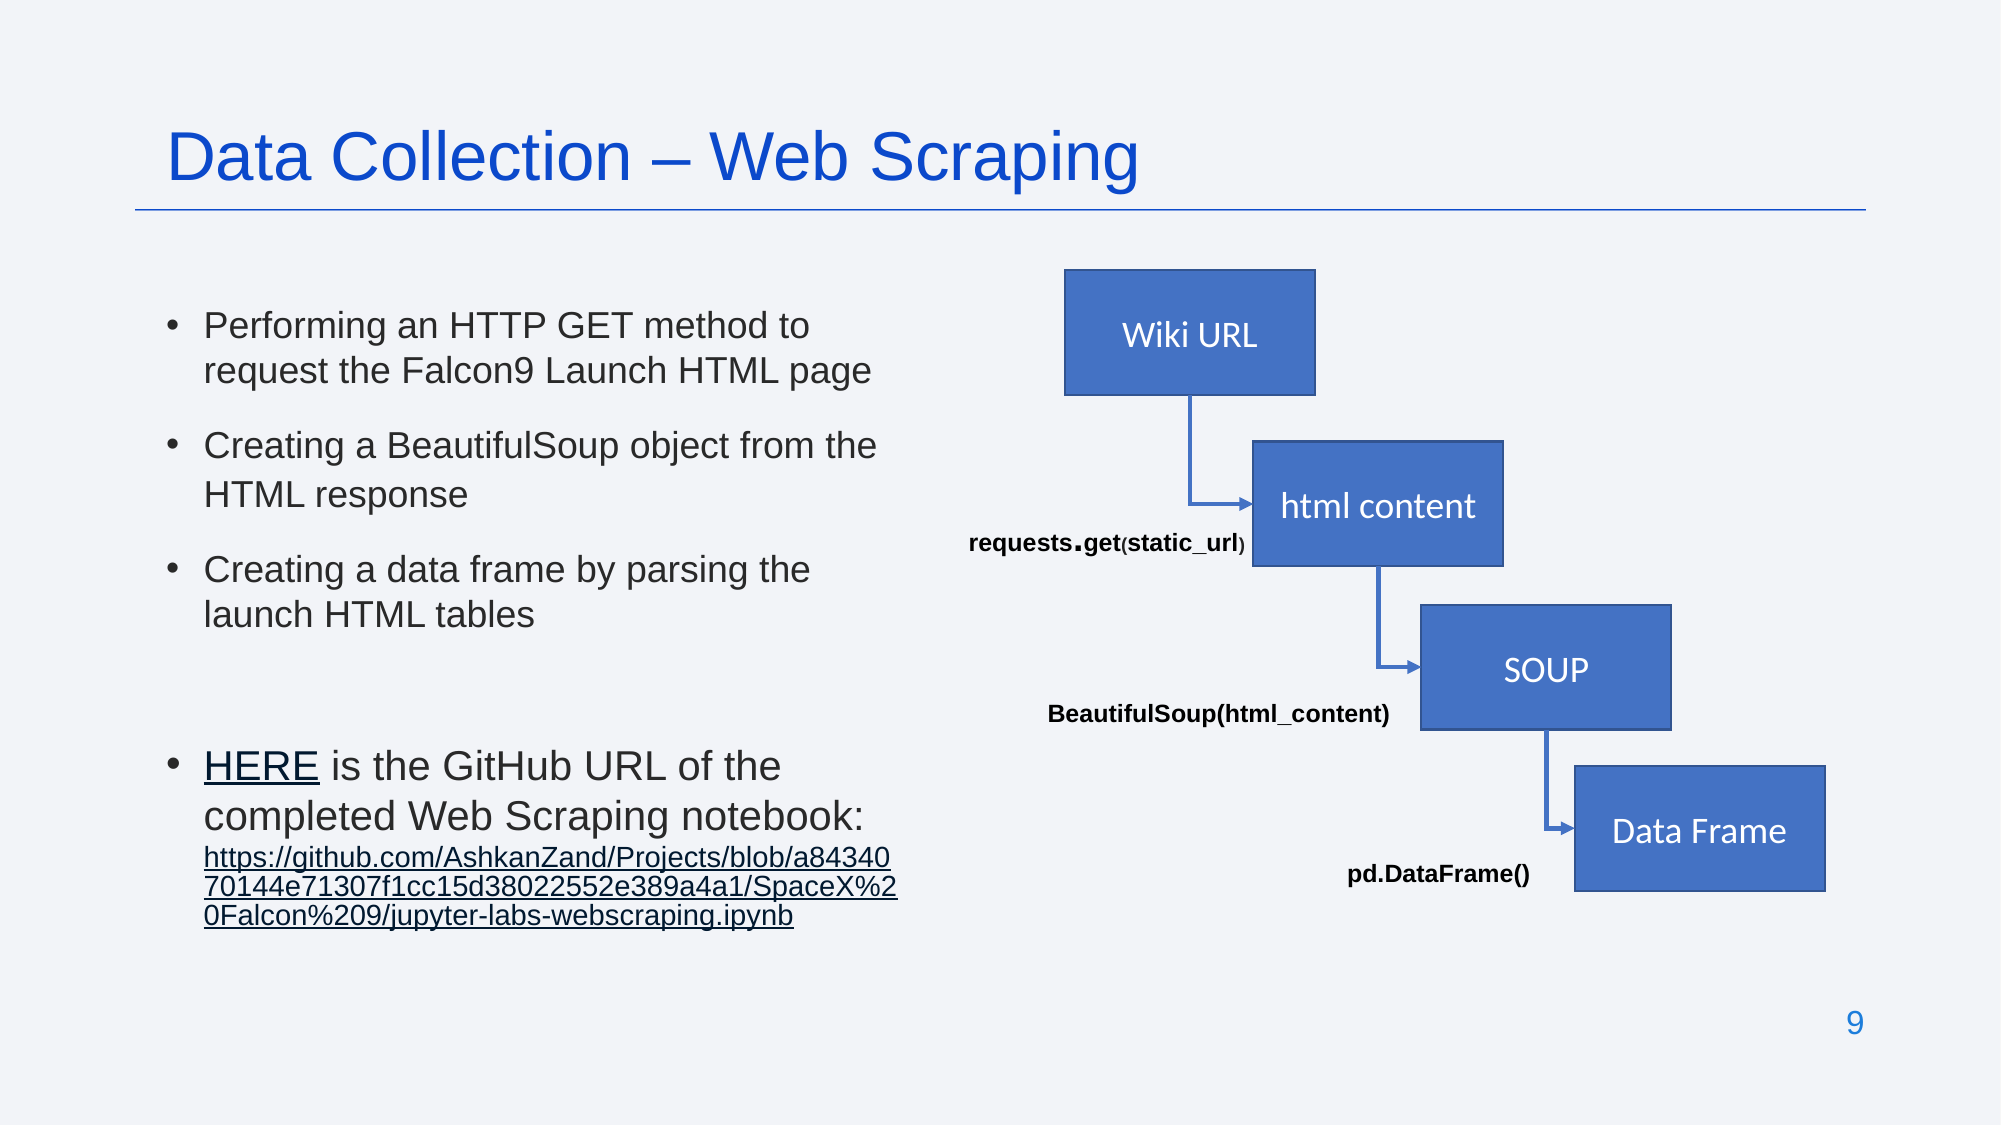

Data Collection – Web Scraping
Wiki URL
html content
requests.get(static_url)
SOUP
BeautifulSoup(html_content)
Data Frame
pd.DataFrame()
Performing an HTTP GET method to request the Falcon9 Launch HTML page
Creating a BeautifulSoup object from the HTML response
Creating a data frame by parsing the launch HTML tables

HERE is the GitHub URL of the completed Web Scraping notebook:
https://github.com/AshkanZand/Projects/blob/a8434070144e71307f1cc15d38022552e389a4a1/SpaceX%20Falcon%209/jupyter-labs-webscraping.ipynb

9